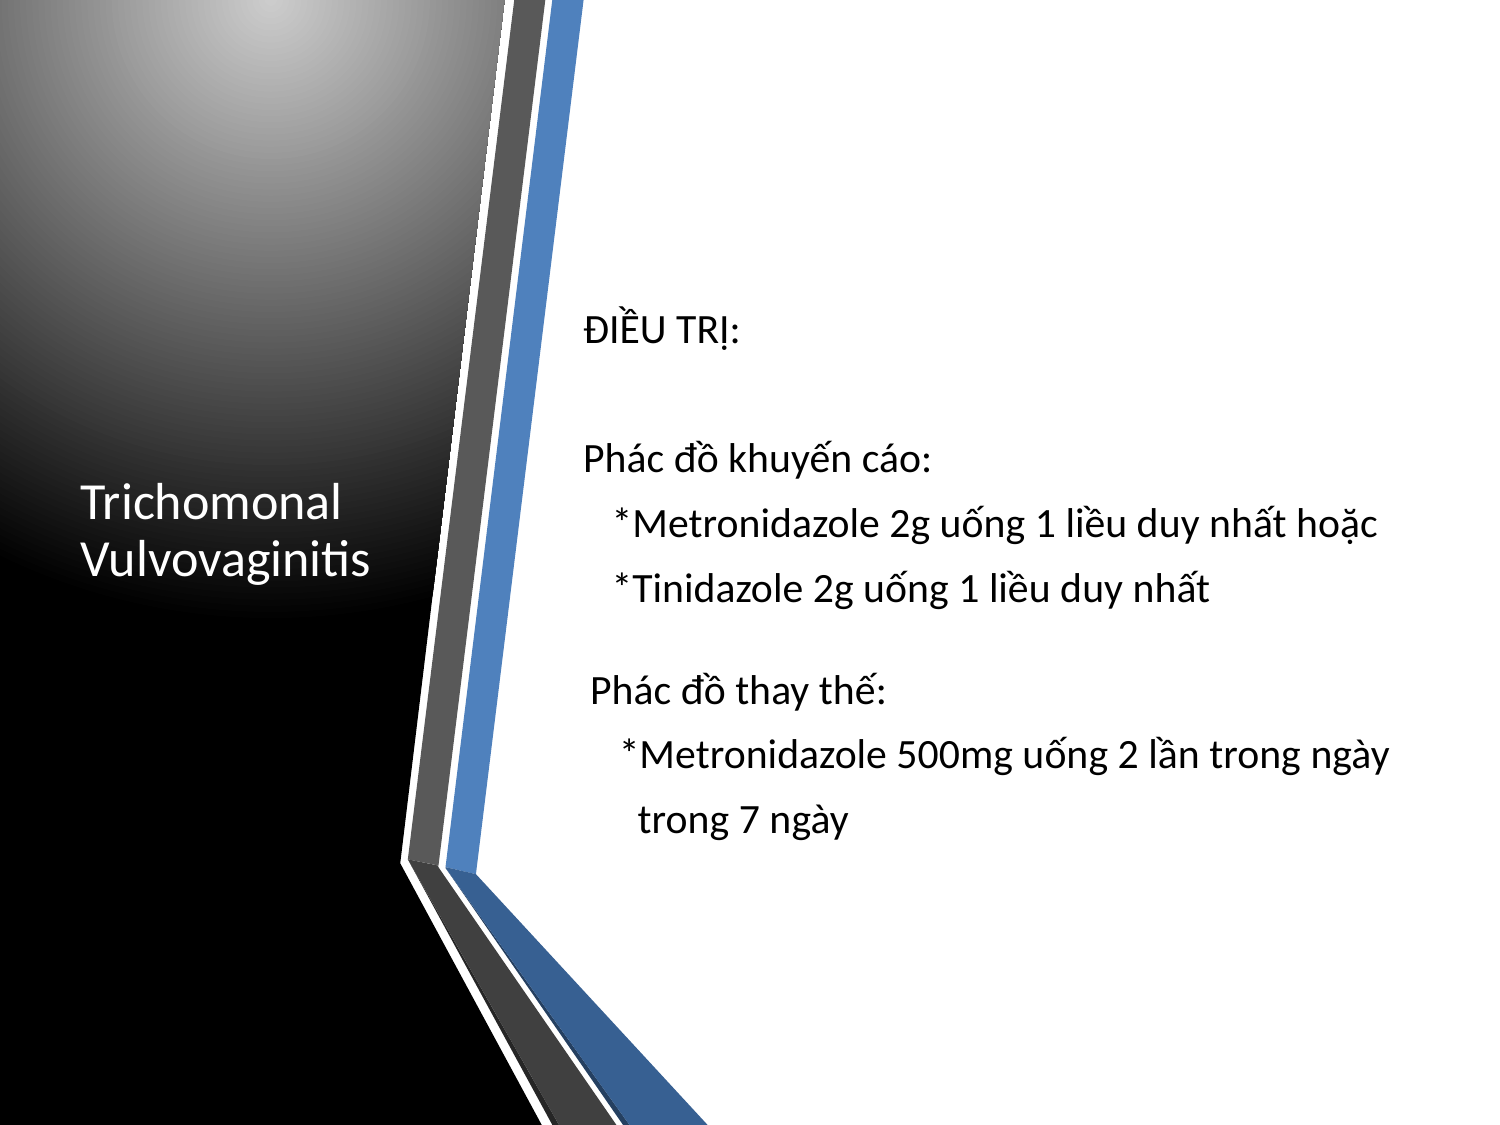

# Trichomonal Vulvovaginitis
ĐIỀU TRỊ:

Phác đồ khuyến cáo:
   *Metronidazole 2g uống 1 liều duy nhất hoặc
   *Tinidazole 2g uống 1 liều duy nhất
Phác đồ thay thế:
   *Metronidazole 500mg uống 2 lần trong ngày
     trong 7 ngày